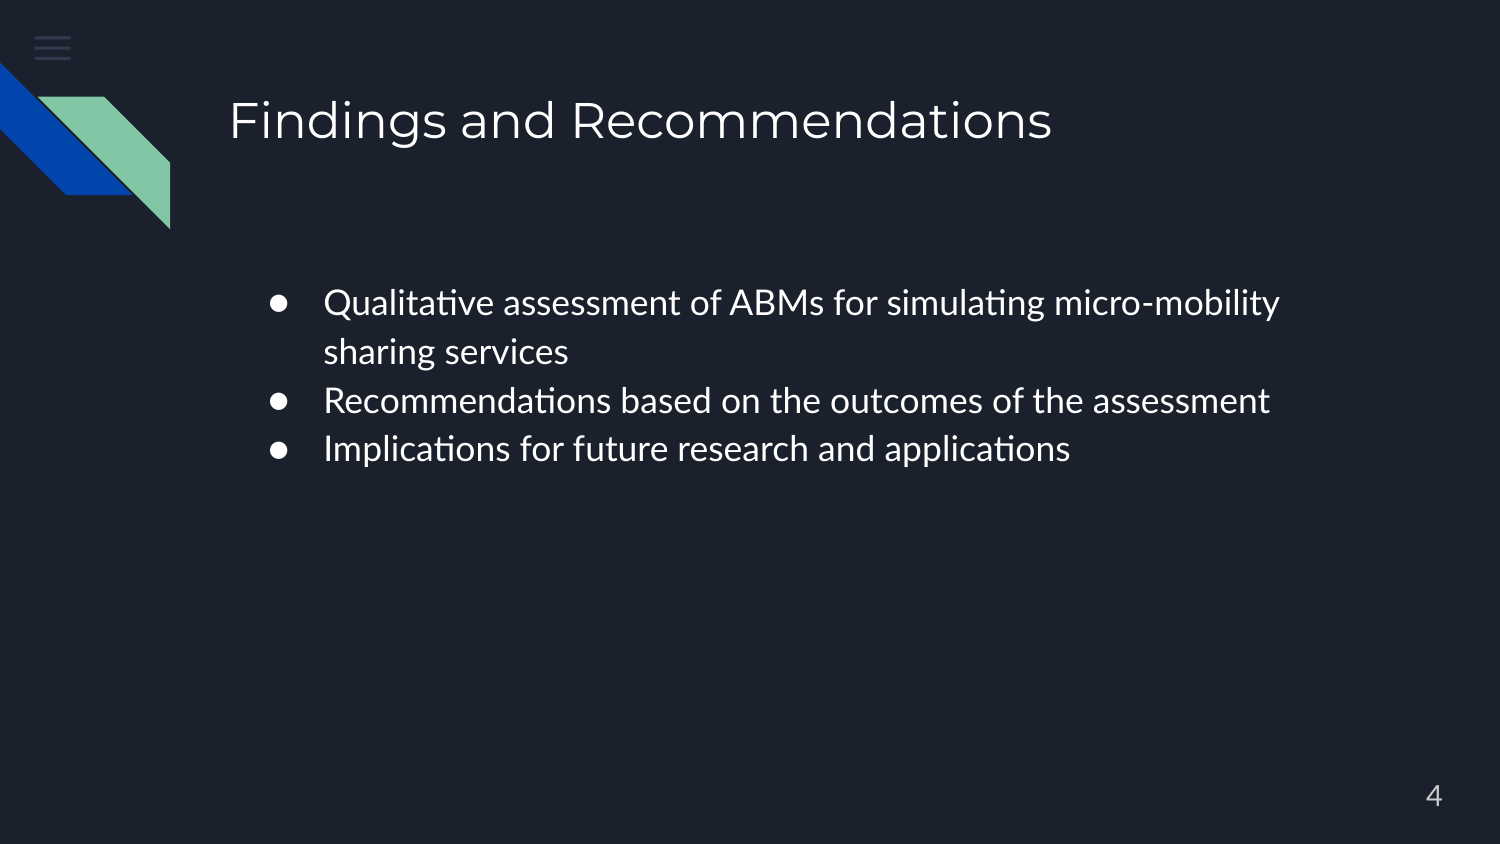

# Findings and Recommendations

Qualitative assessment of ABMs for simulating micro-mobility sharing services
Recommendations based on the outcomes of the assessment
Implications for future research and applications

4